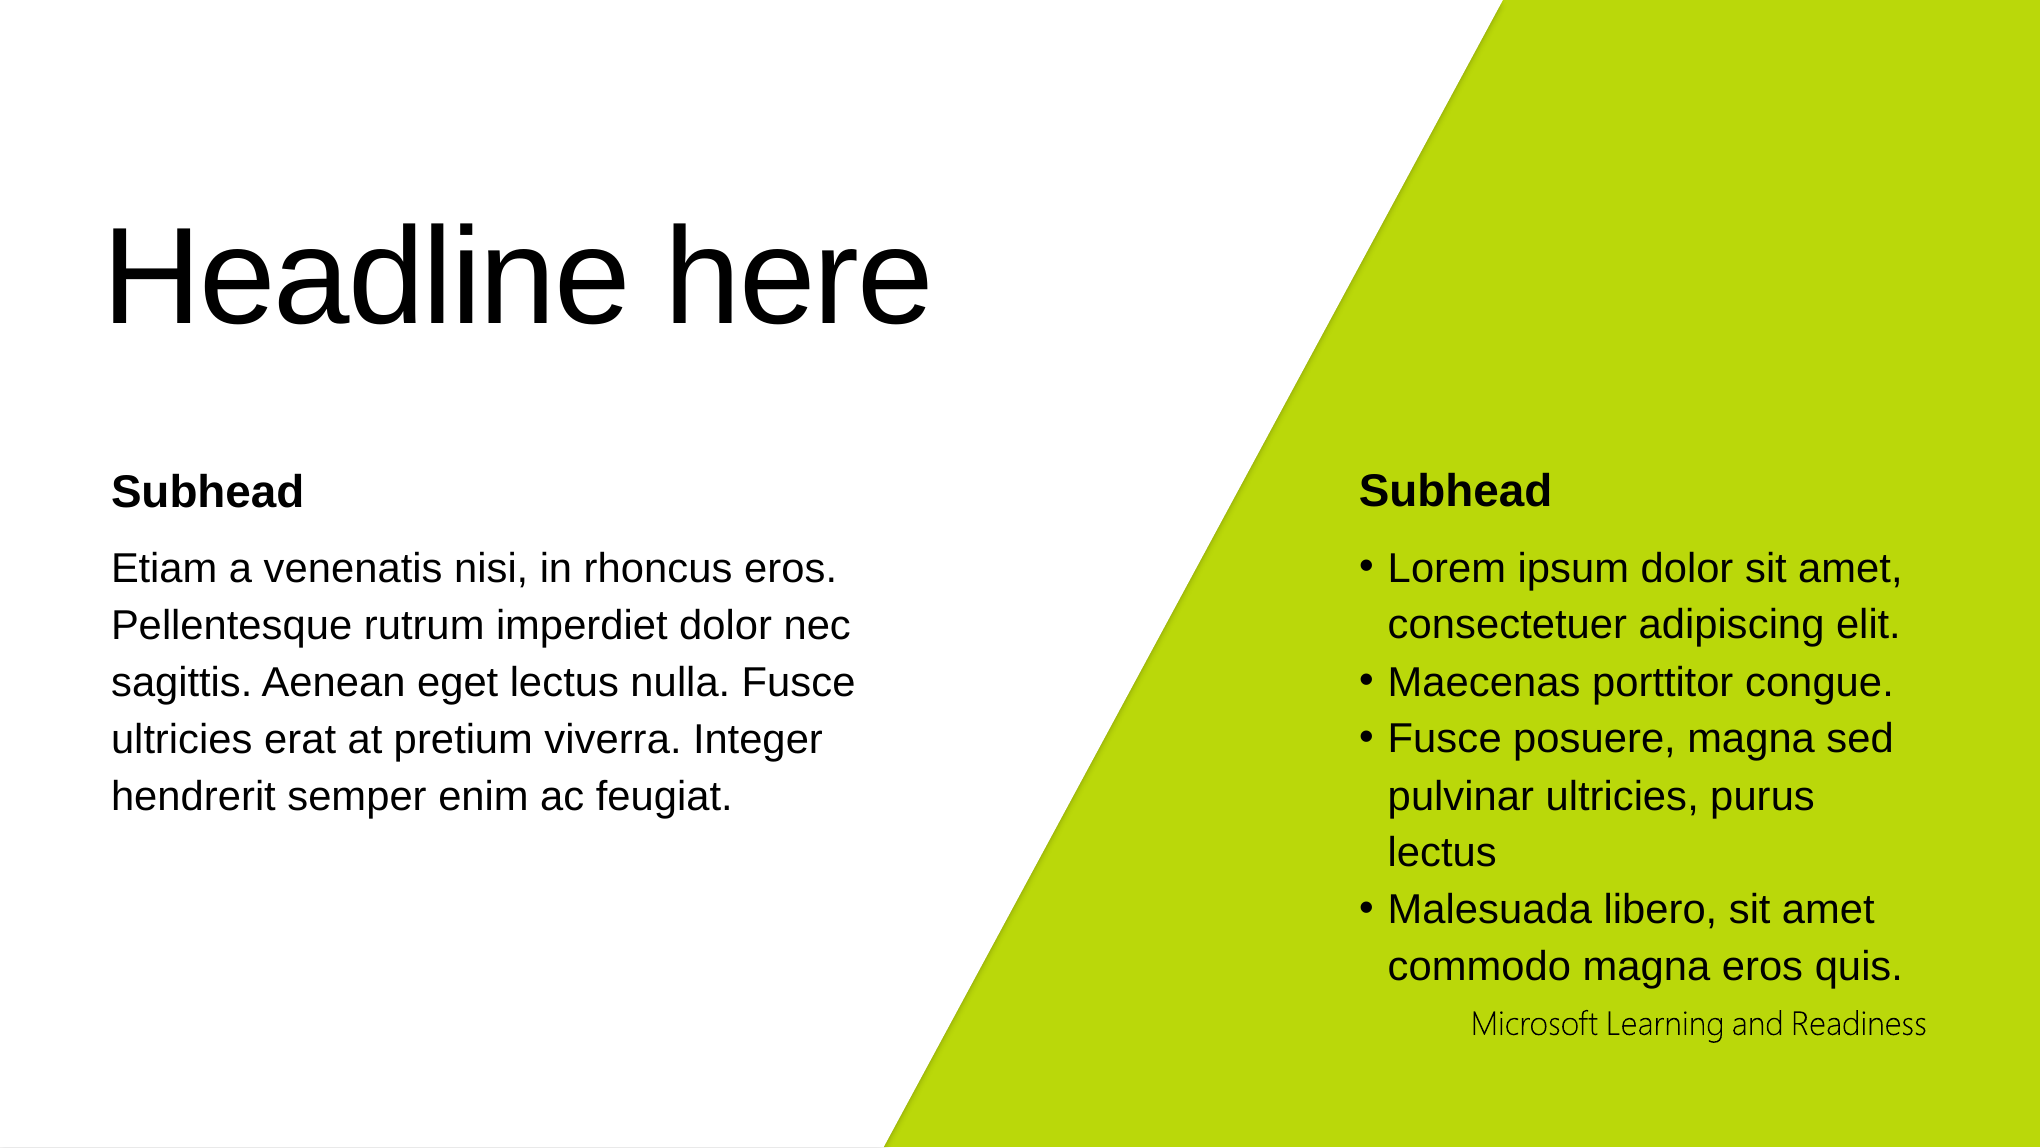

Headline here
Subhead
Subhead
Lorem ipsum dolor sit amet, consectetuer adipiscing elit.
Maecenas porttitor congue.
Fusce posuere, magna sed pulvinar ultricies, purus lectus
Malesuada libero, sit amet
commodo magna eros quis.
Etiam a venenatis nisi, in rhoncus eros. Pellentesque rutrum imperdiet dolor nec sagittis. Aenean eget lectus nulla. Fusce ultricies erat at pretium viverra. Integer hendrerit semper enim ac feugiat.